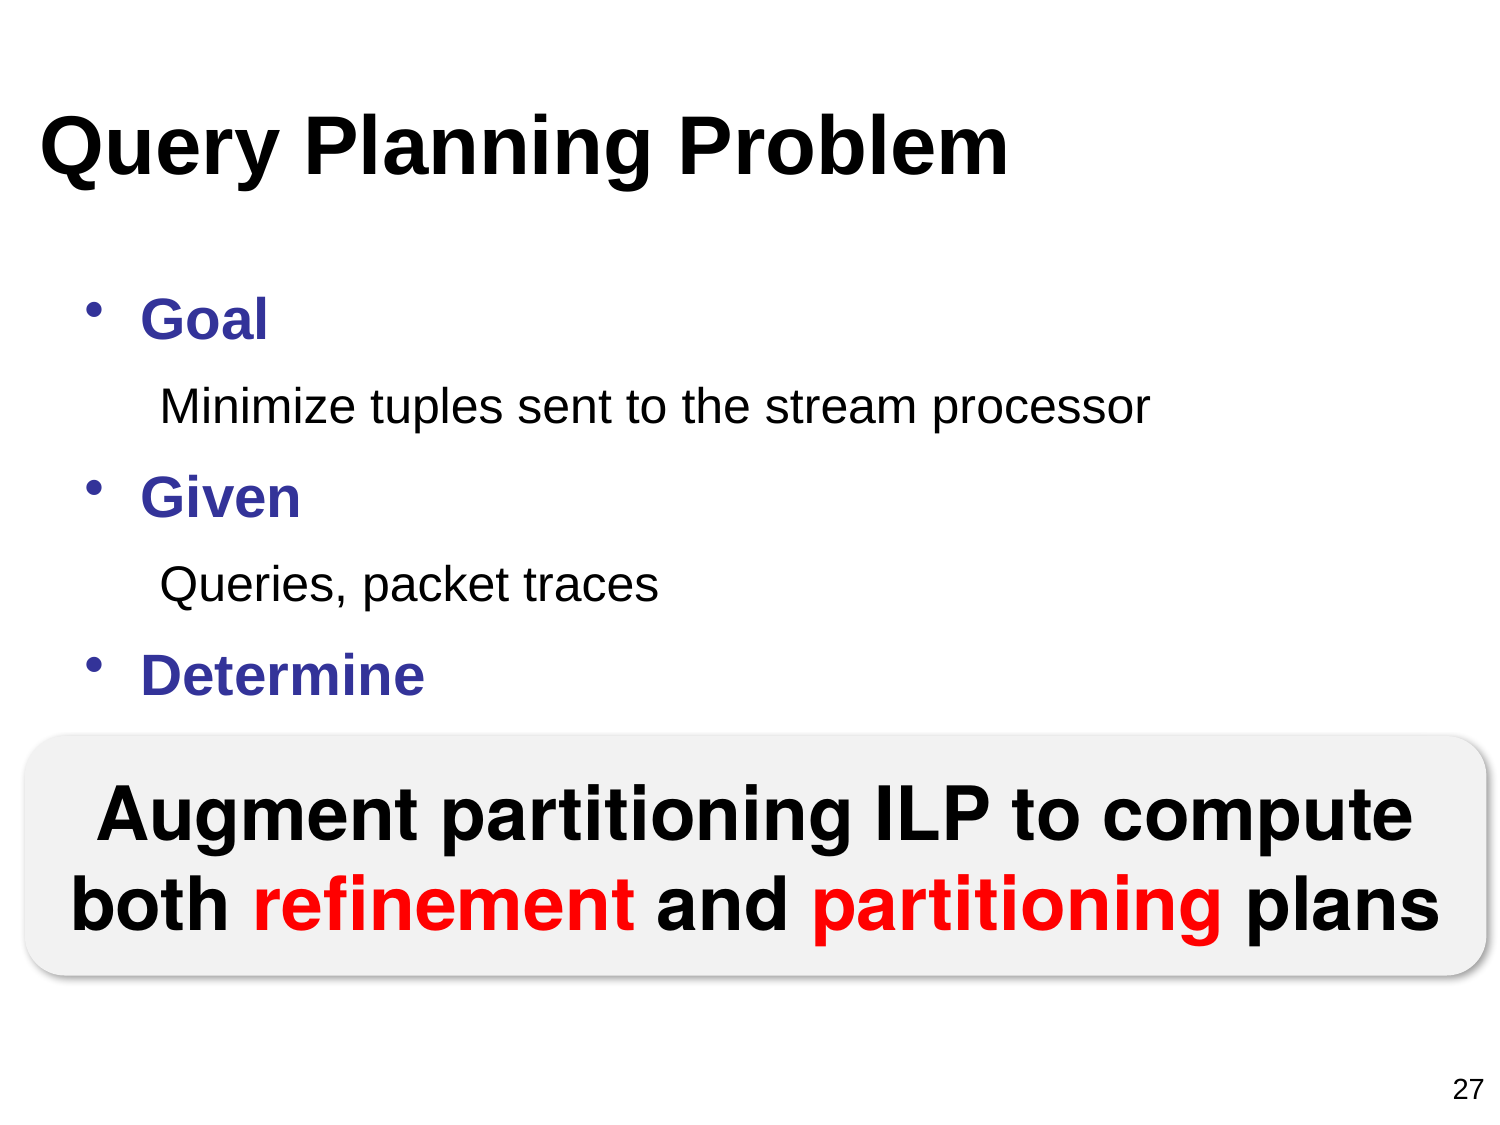

# Query Planning Problem
Goal
Minimize tuples sent to the stream processor
Given
Queries, packet traces
Determine
Which packet field to use for iterative refinement?
What levels to use for iterative refinement?
What’s the partitioning plan for each refined query?

Augment partitioning ILP to compute both refinement and partitioning plans
27